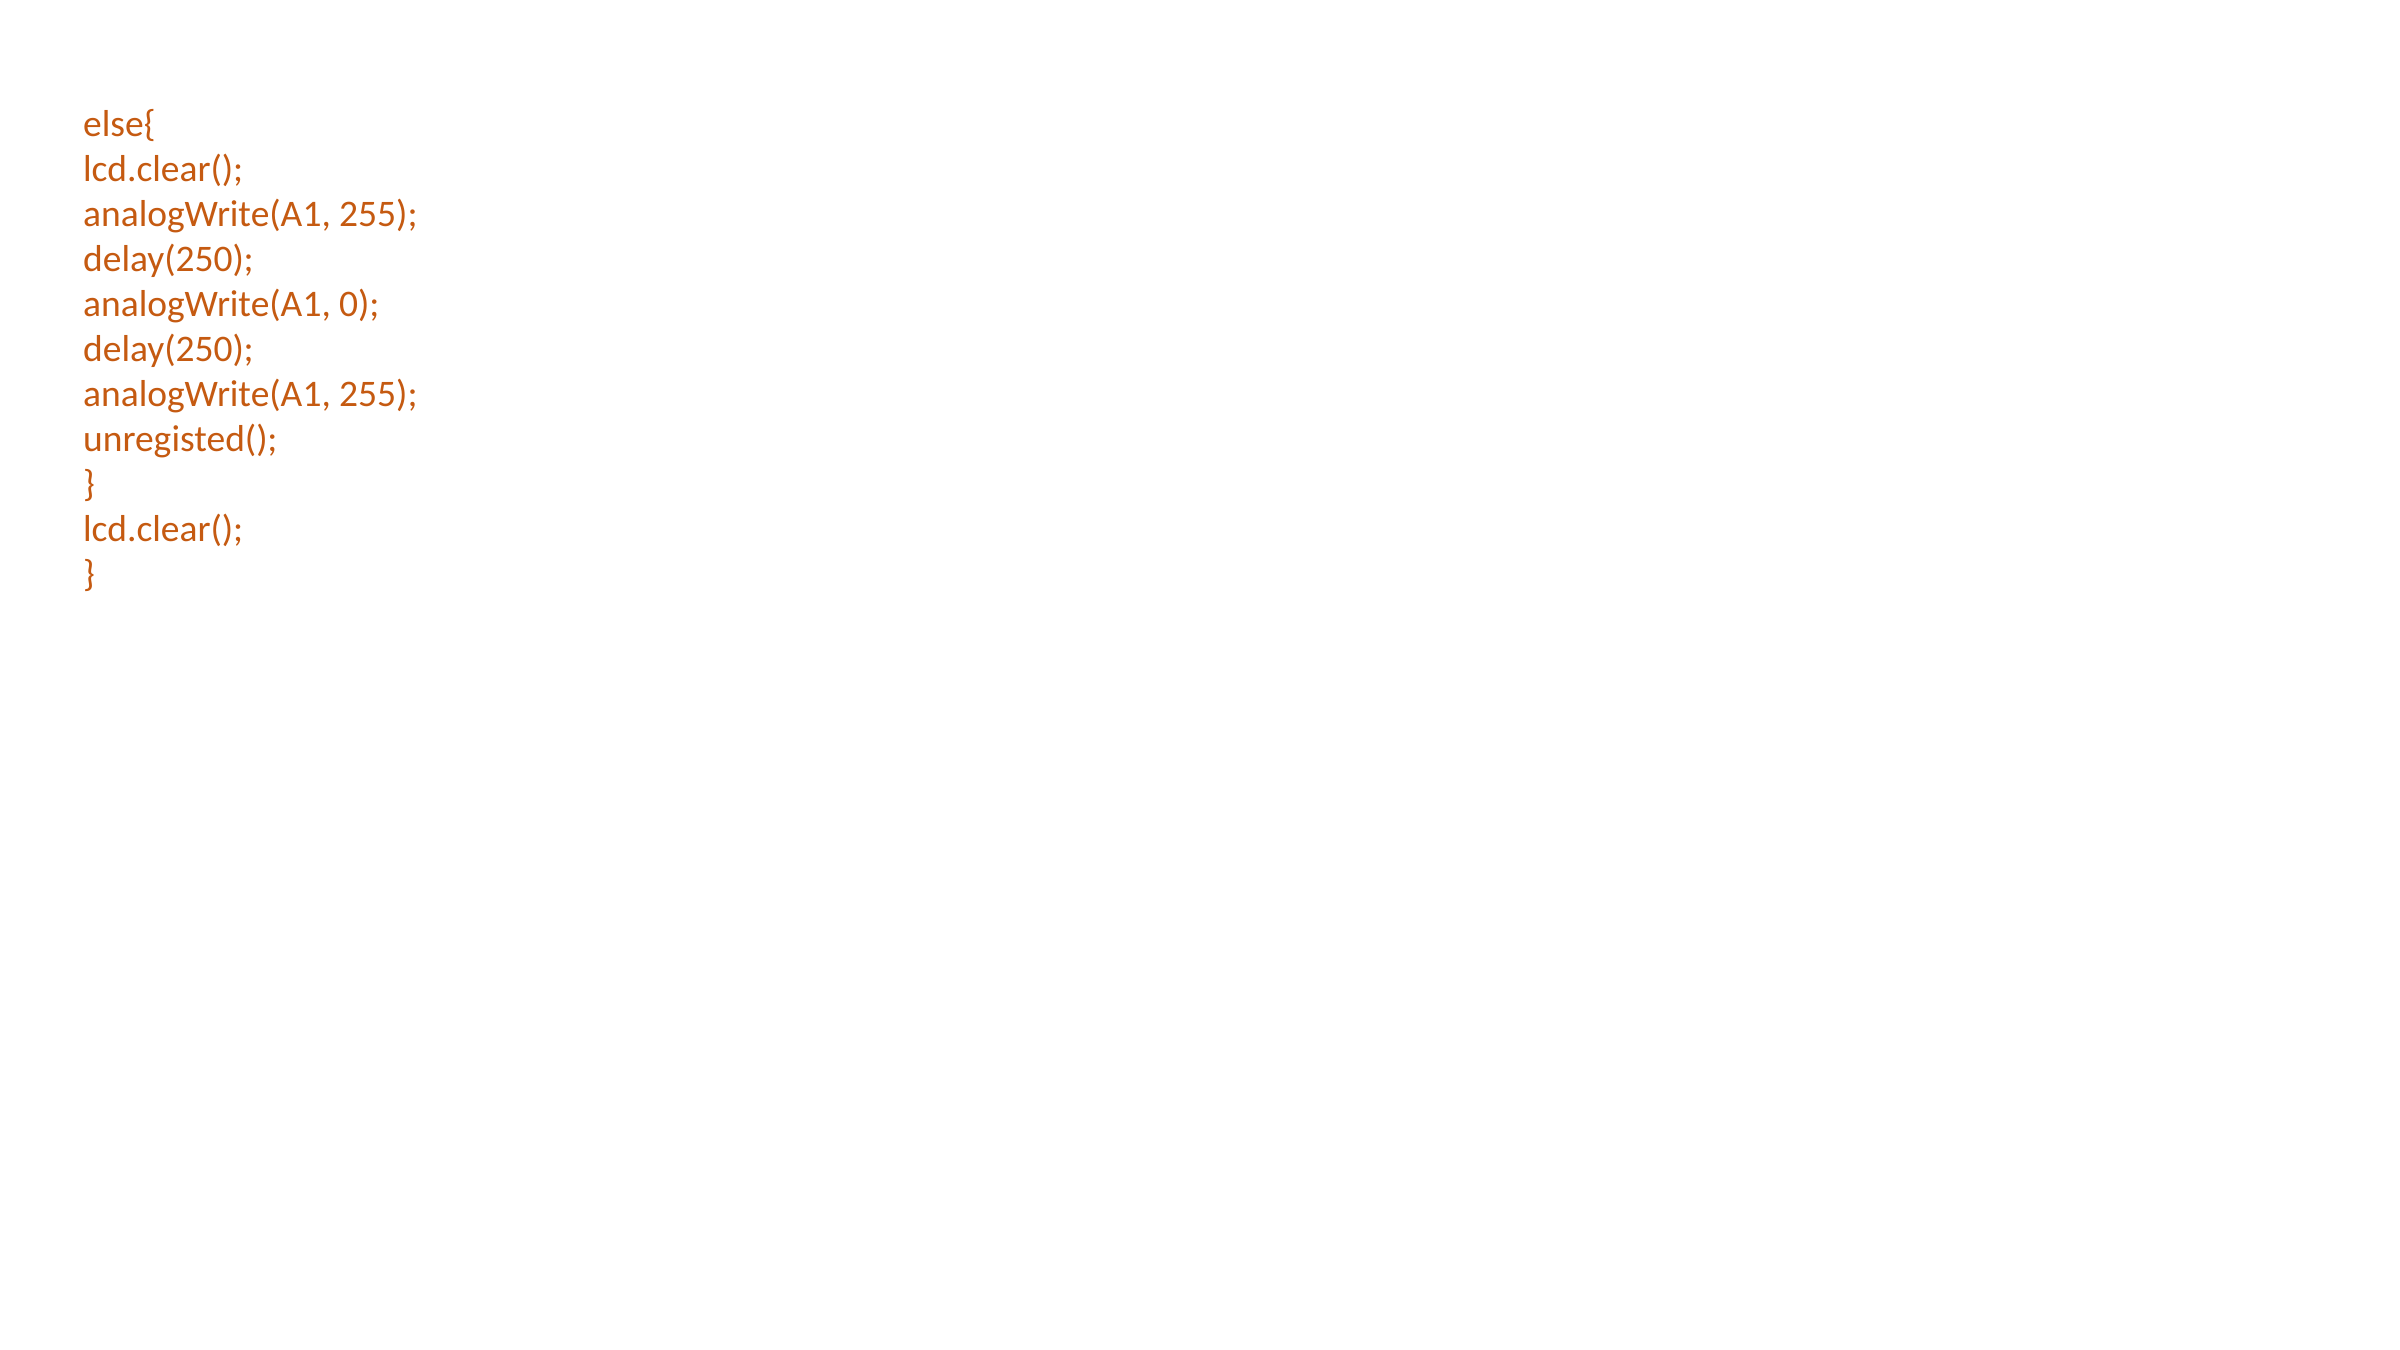

else{
lcd.clear();
analogWrite(A1, 255);
delay(250);
analogWrite(A1, 0);
delay(250);
analogWrite(A1, 255);
unregisted();
}
lcd.clear();
}